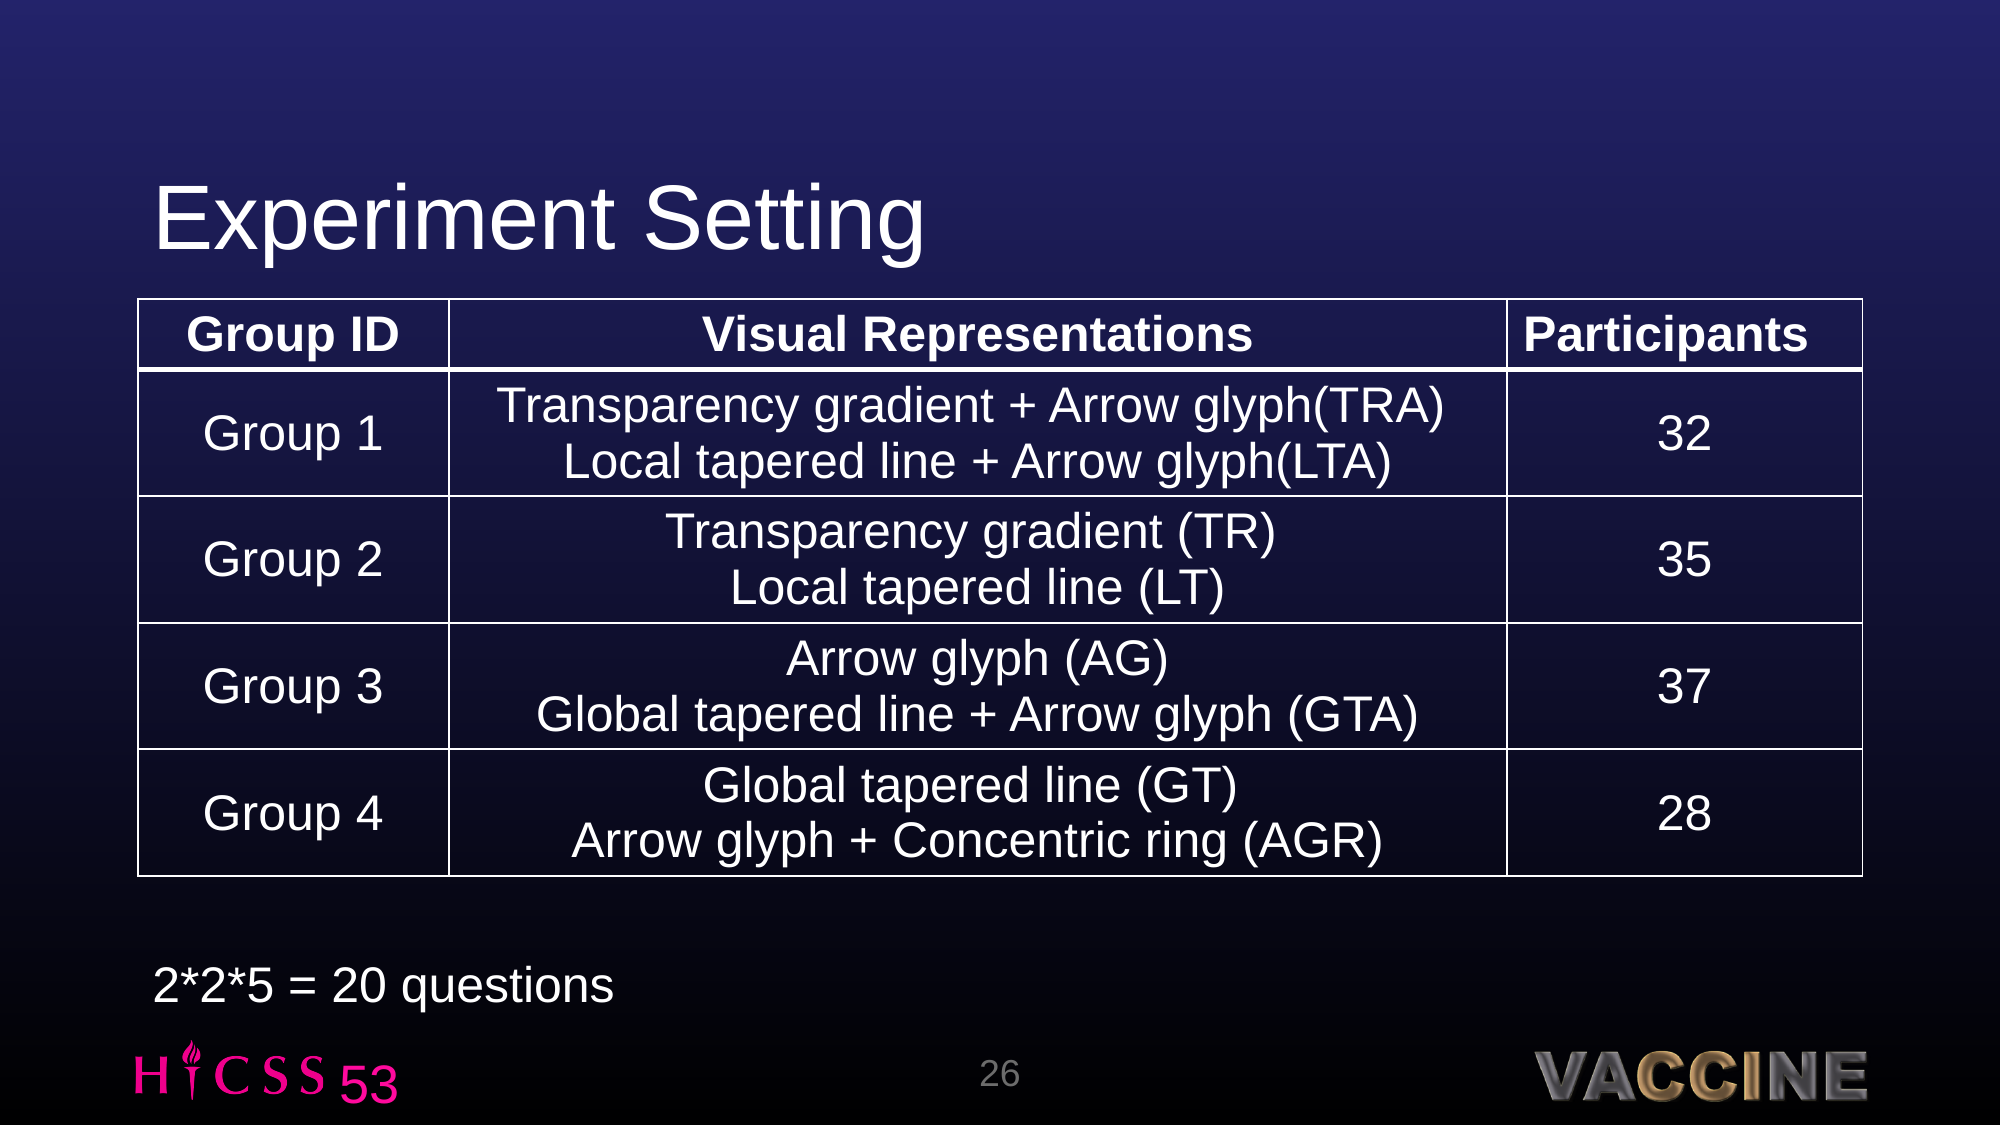

# Experiment Setting
| Group ID | Visual Representations | Participants |
| --- | --- | --- |
| Group 1 | Transparency gradient + Arrow glyph(TRA) Local tapered line + Arrow glyph(LTA) | 32 |
| Group 2 | Transparency gradient (TR) Local tapered line (LT) | 35 |
| Group 3 | Arrow glyph (AG) Global tapered line + Arrow glyph (GTA) | 37 |
| Group 4 | Global tapered line (GT) Arrow glyph + Concentric ring (AGR) | 28 |

2*2*5 = 20 questions
26